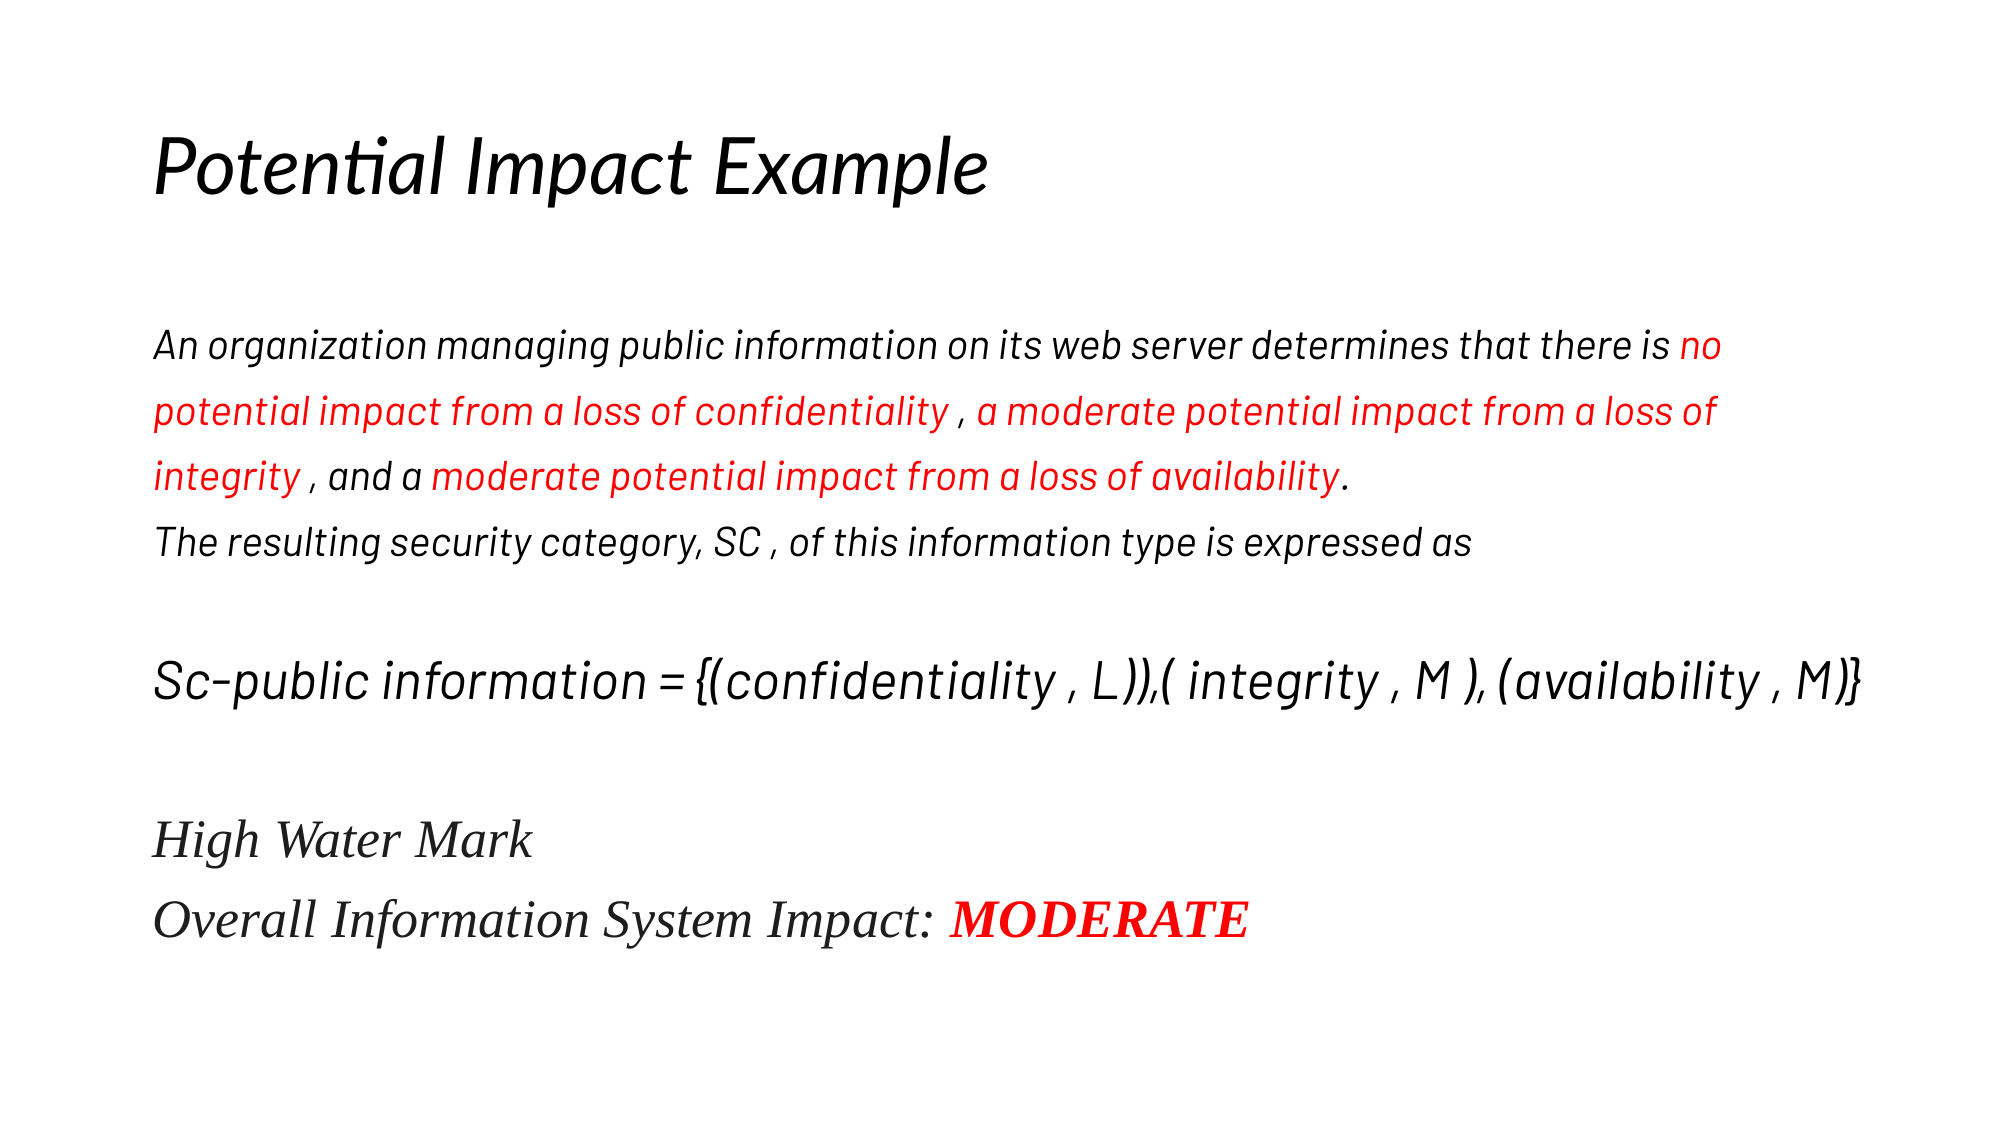

# Potential Impact Example

An organization managing public information on its web server determines that there is no
potential impact from a loss of confidentiality , a moderate potential impact from a loss of
integrity , and a moderate potential impact from a loss of availability.
The resulting security category, SC , of this information type is expressed as

Sc-public information = {(confidentiality , L)),( integrity , M ), (availability , M)}

High Water Mark
Overall Information System Impact: MODERATE